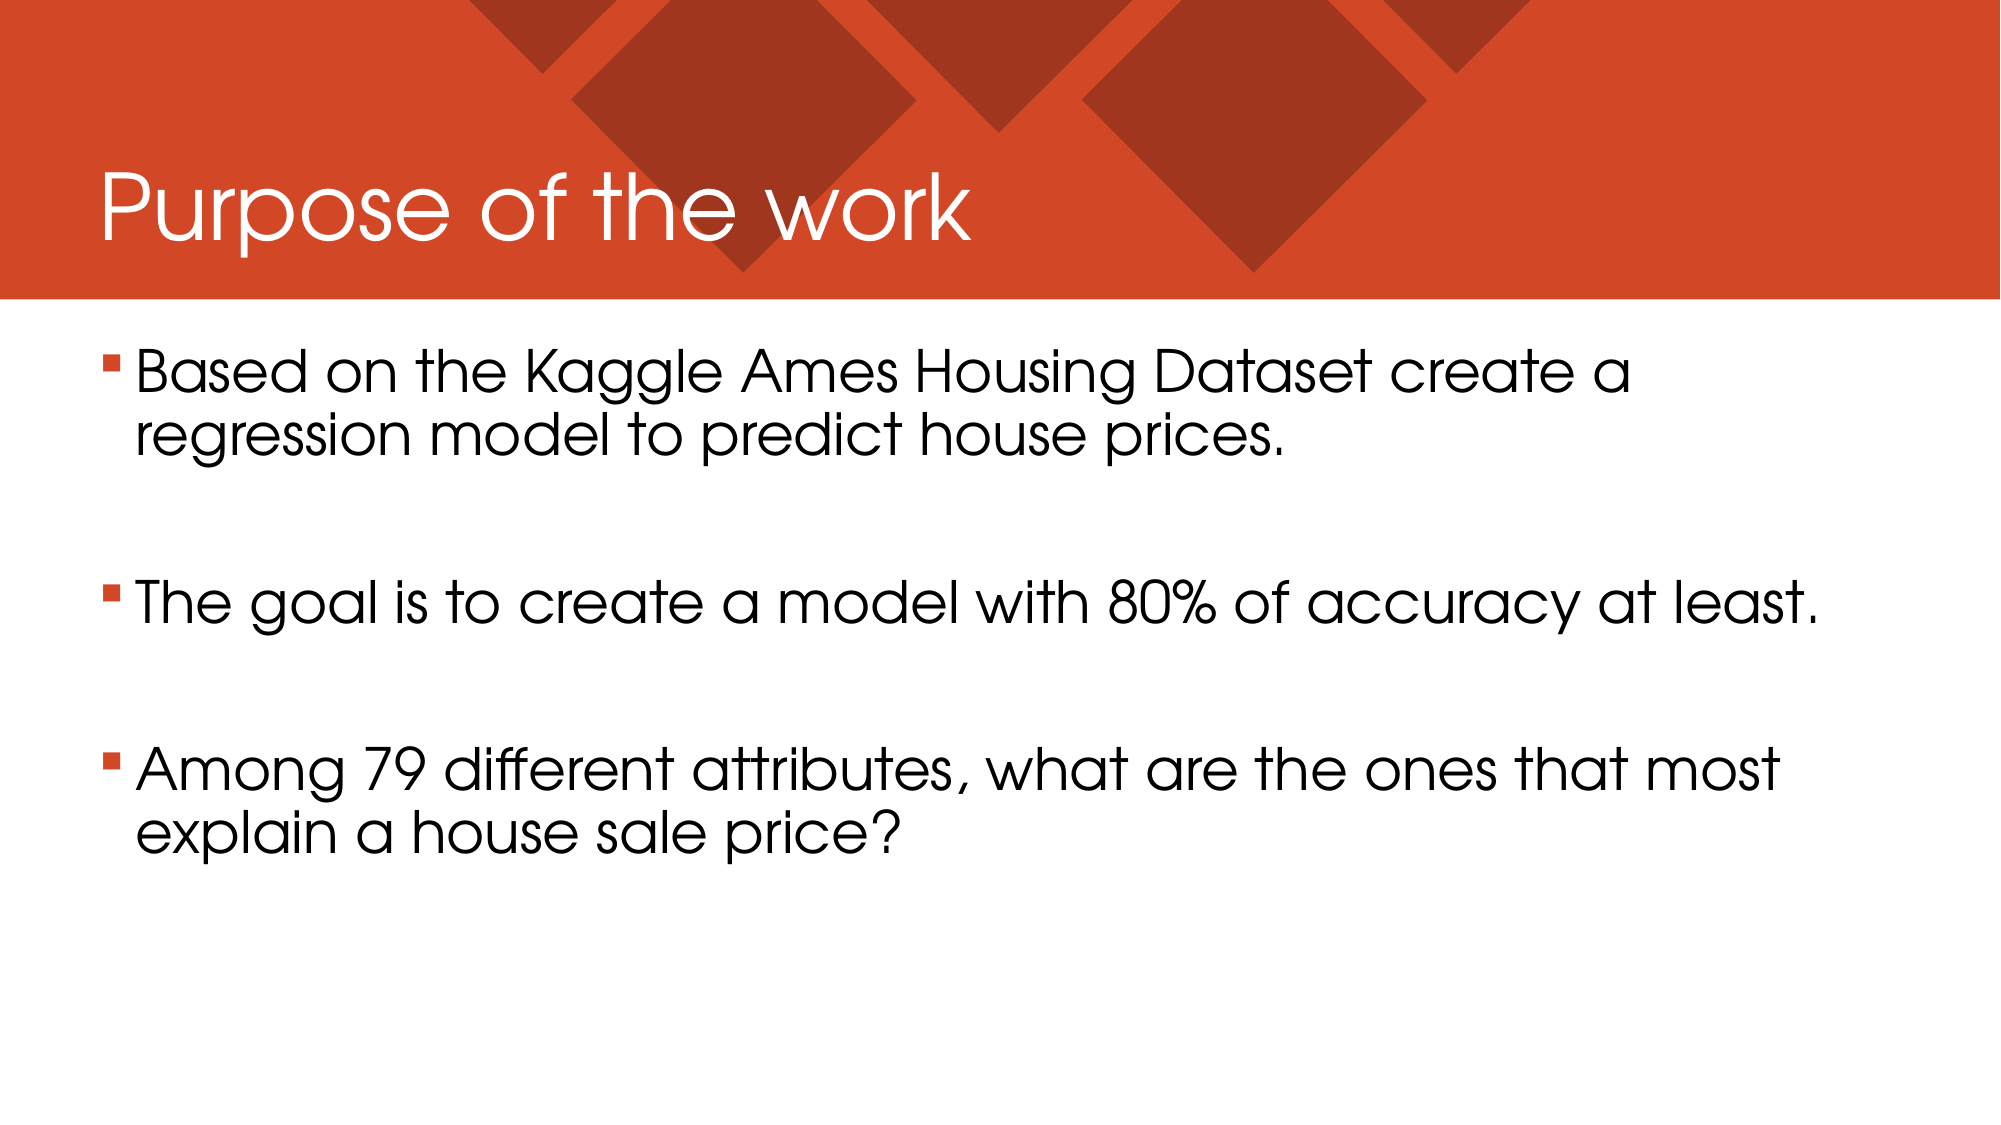

# Purpose of the work
Based on the Kaggle Ames Housing Dataset create a regression model to predict house prices.

The goal is to create a model with 80% of accuracy at least.

Among 79 different attributes, what are the ones that most explain a house sale price?